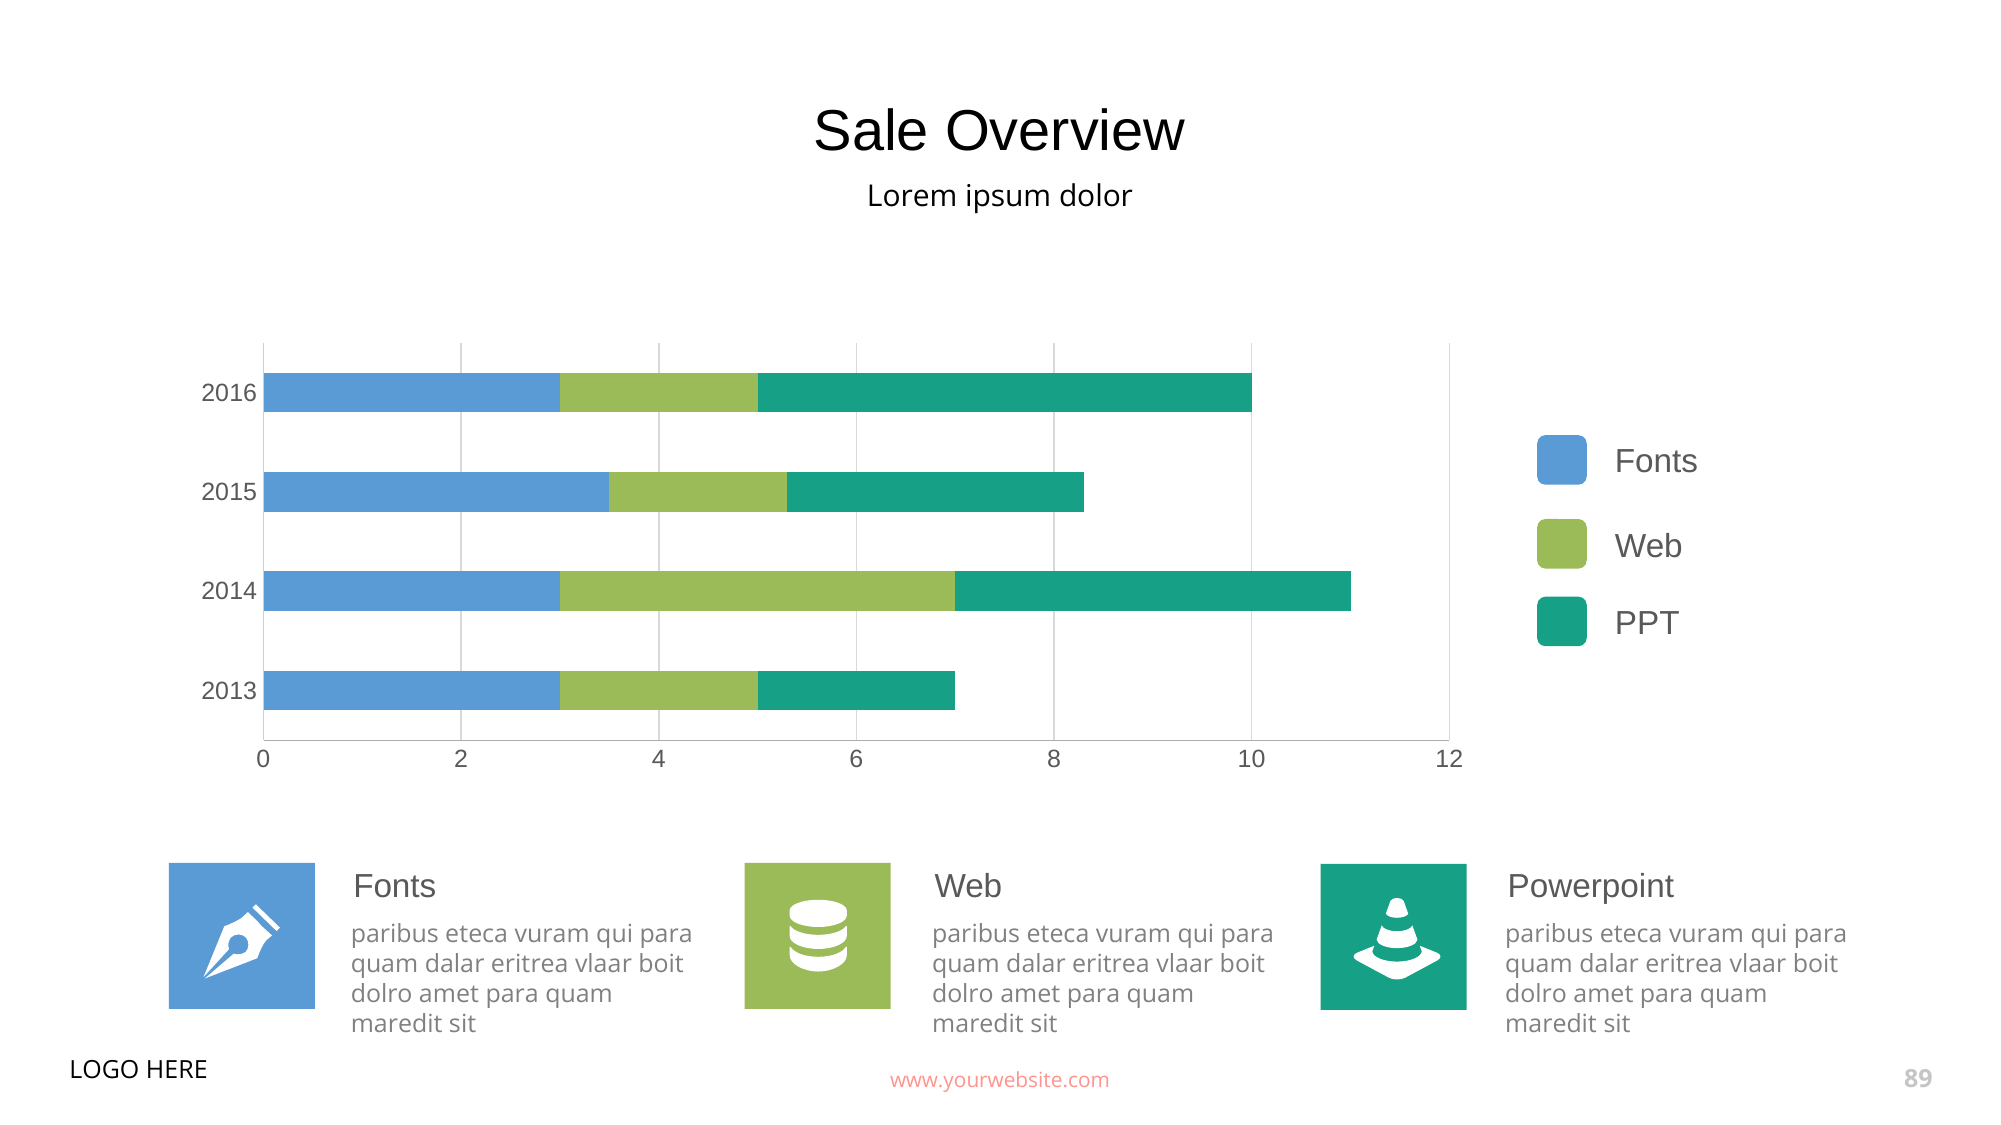

# Sale Overview
Lorem ipsum dolor

### Chart

| Category | Series 1 | Series 2 | Series 3 |
|---|---|---|---|
| 2013 | 3.0 | 2.0 | 2.0 |
| 2014 | 3.0 | 4.0 | 4.0 |
| 2015 | 3.5 | 1.8 | 3.0 |
| 2016 | 3.0 | 2.0 | 5.0 |
Fonts

Web

PPT
Fonts
paribus eteca vuram qui para quam dalar eritrea vlaar boit dolro amet para quam maredit sit
Web
paribus eteca vuram qui para quam dalar eritrea vlaar boit dolro amet para quam maredit sit
Powerpoint
paribus eteca vuram qui para quam dalar eritrea vlaar boit dolro amet para quam maredit sit

LOGO HERE
www.yourwebsite.com
89